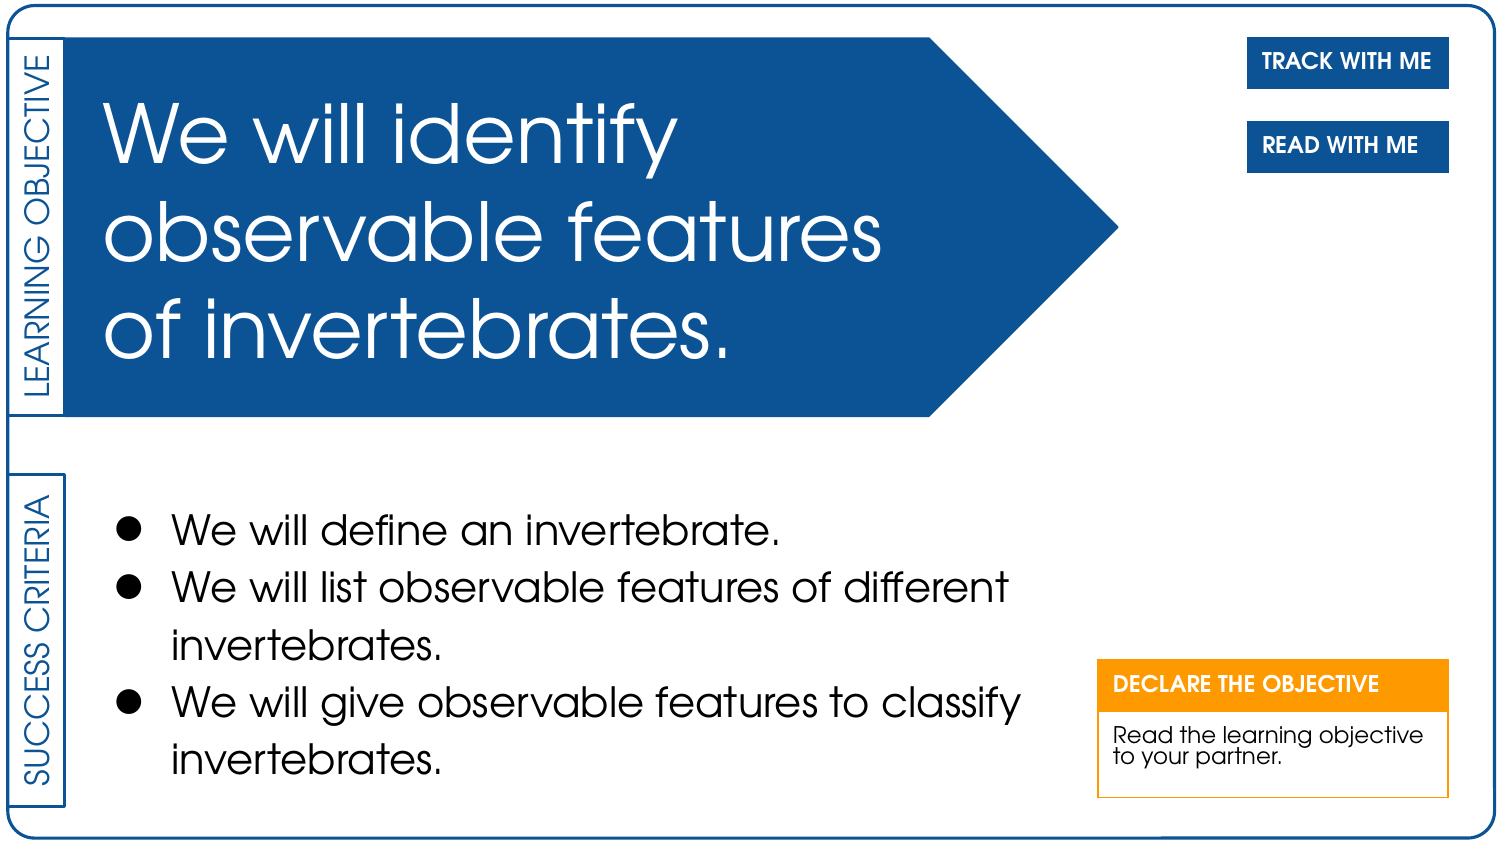

| TRACK WITH ME |
| --- |
# We will identify observable features of invertebrates.
| READ WITH ME |
| --- |
We will define an invertebrate.
We will list observable features of different invertebrates.
We will give observable features to classify invertebrates.
| DECLARE THE OBJECTIVE |
| --- |
| Read the learning objective to your partner. |